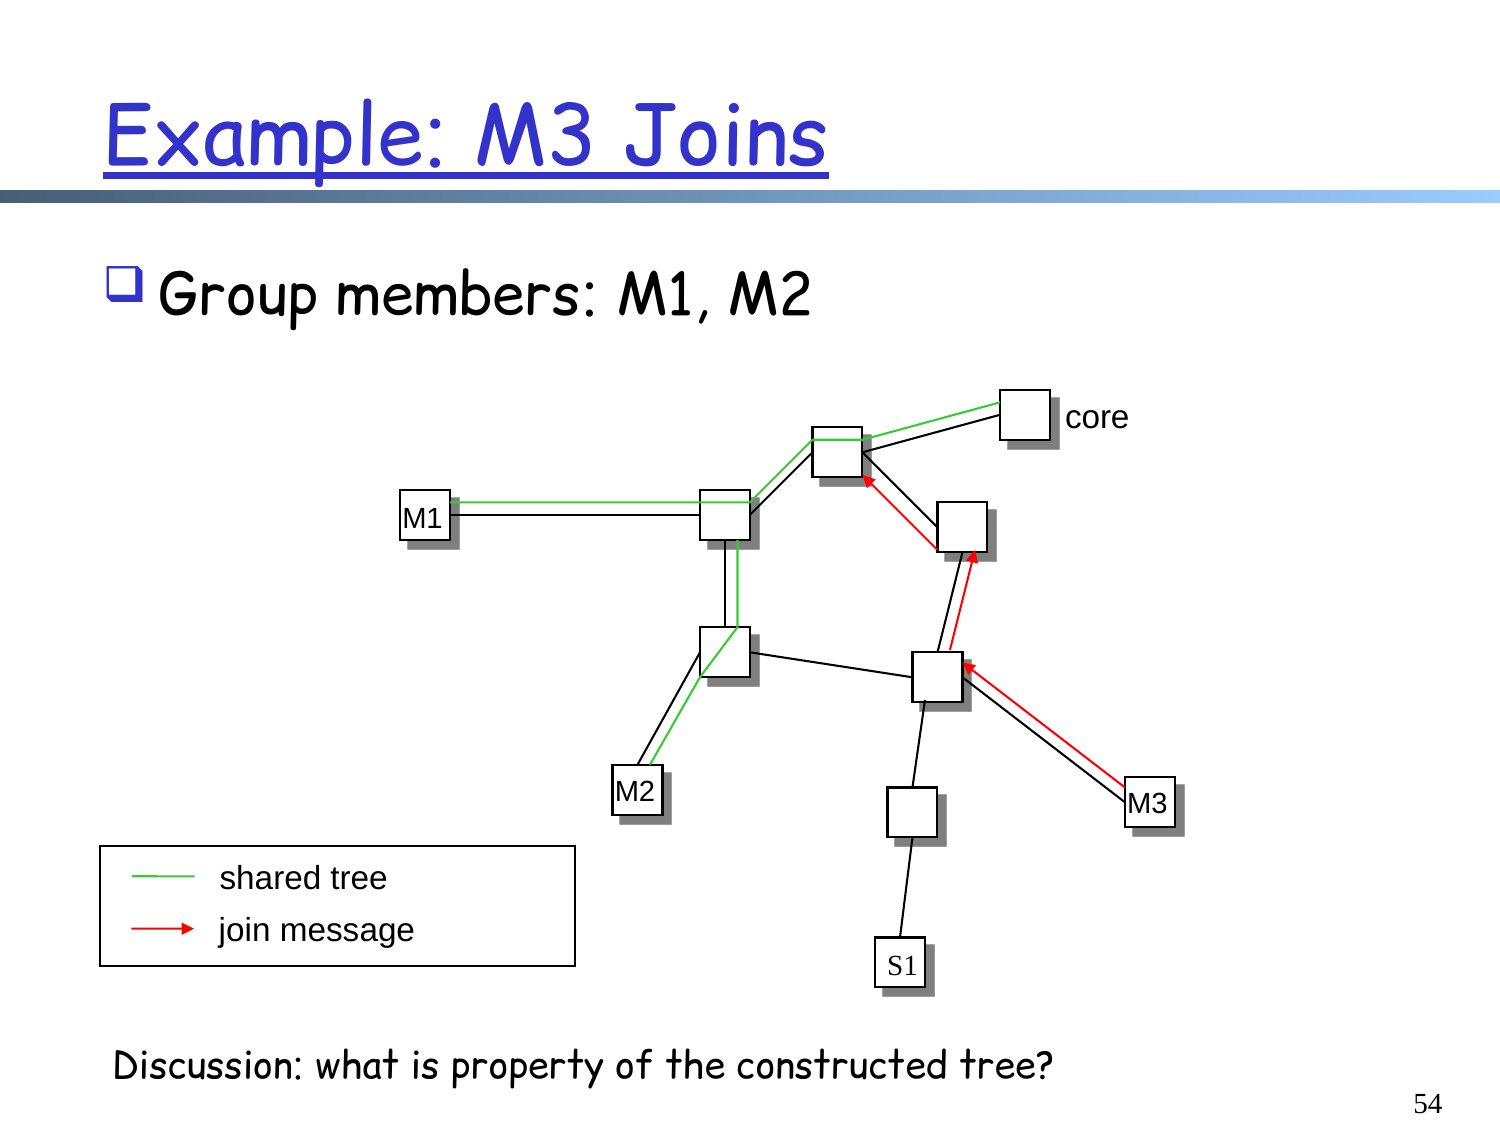

# Example: M3 Joins
Group members: M1, M2
core

M1

M2
M3

shared tree

join message

S1
Discussion: what is property of the constructed tree?
54